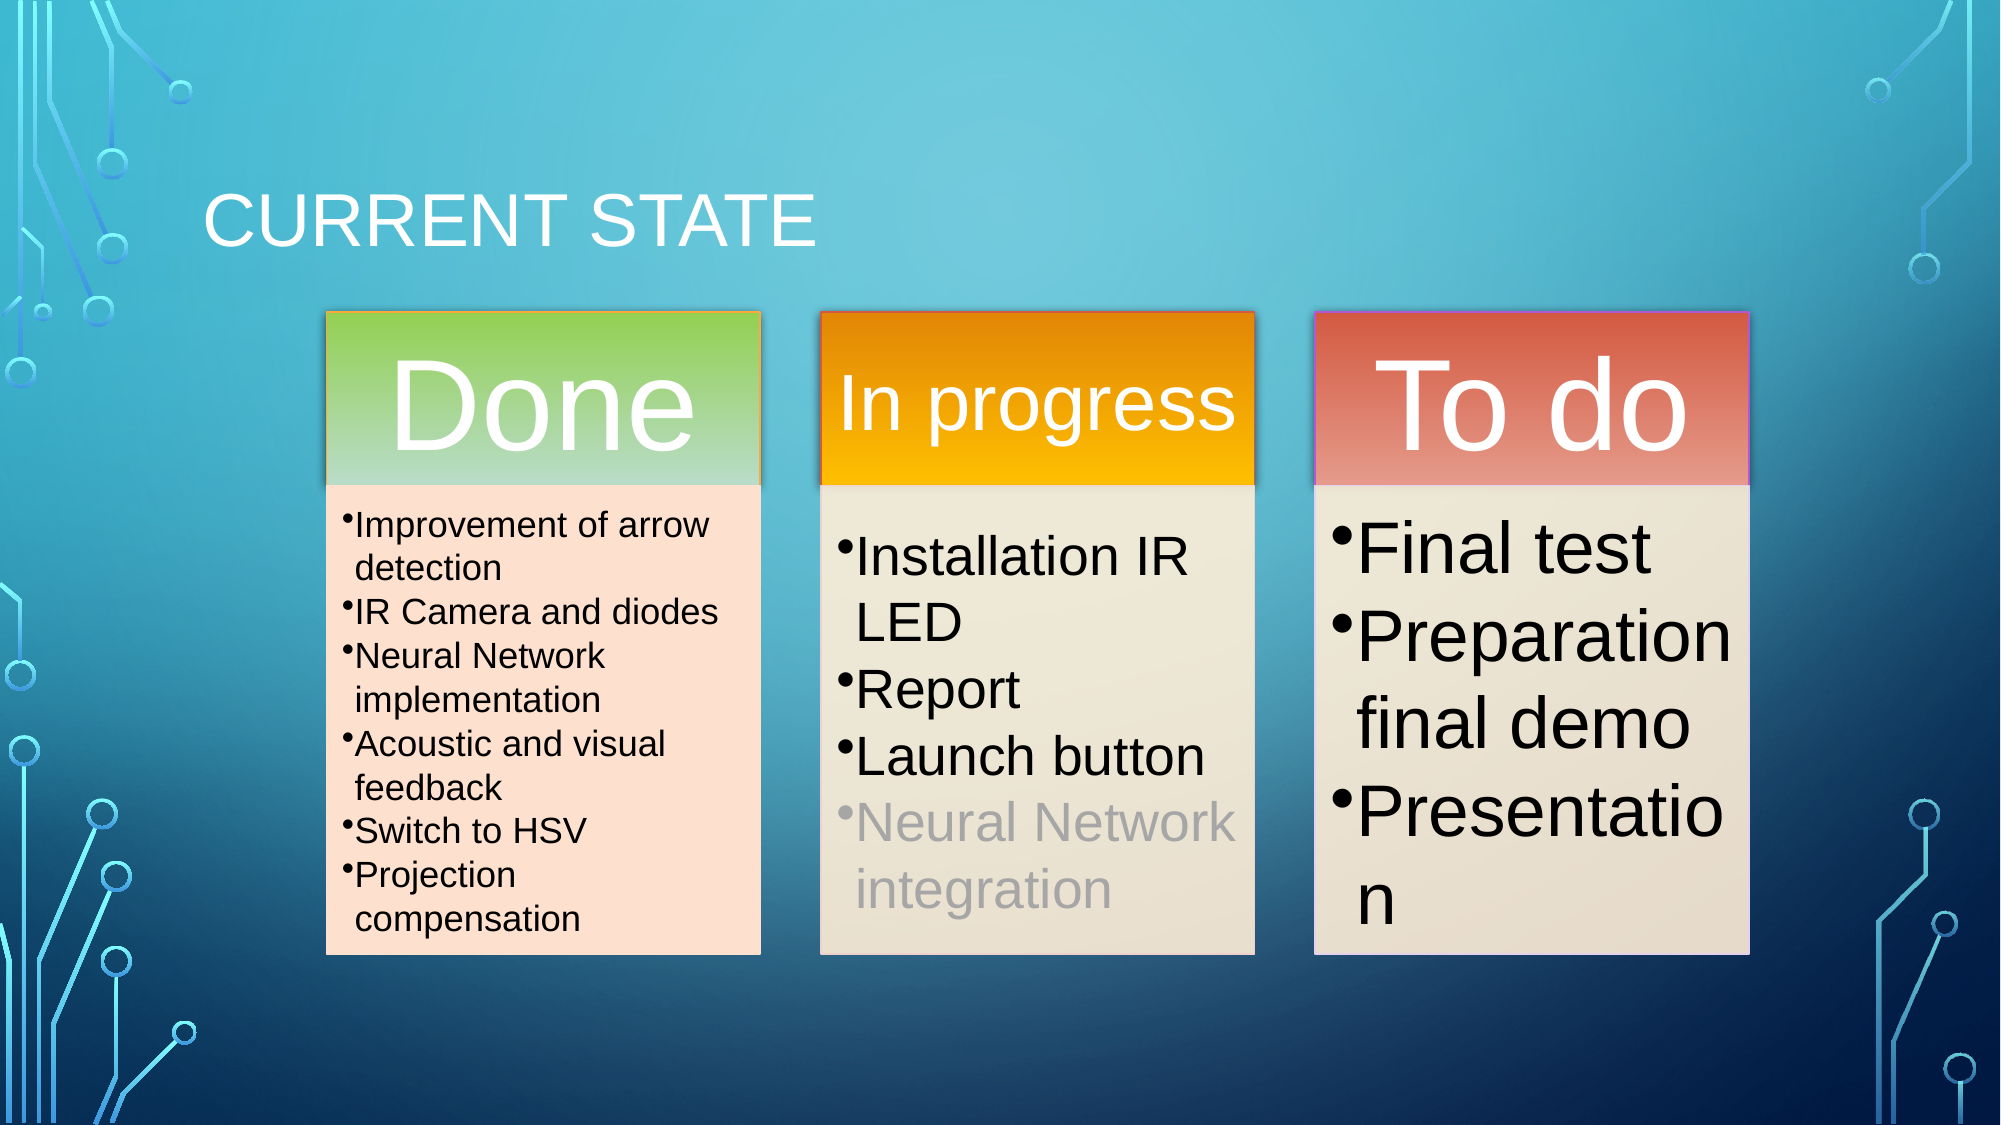

# Current state
Done
Improvement of arrow detection
In progress
Installation IR LED
To do
Preparation final demo
IR Camera and diodes
Neural Network implementation
Acoustic and visual feedback
Switch to HSV
Projection compensation
Report
Presentation
Launch button
Neural Network integration
Final test